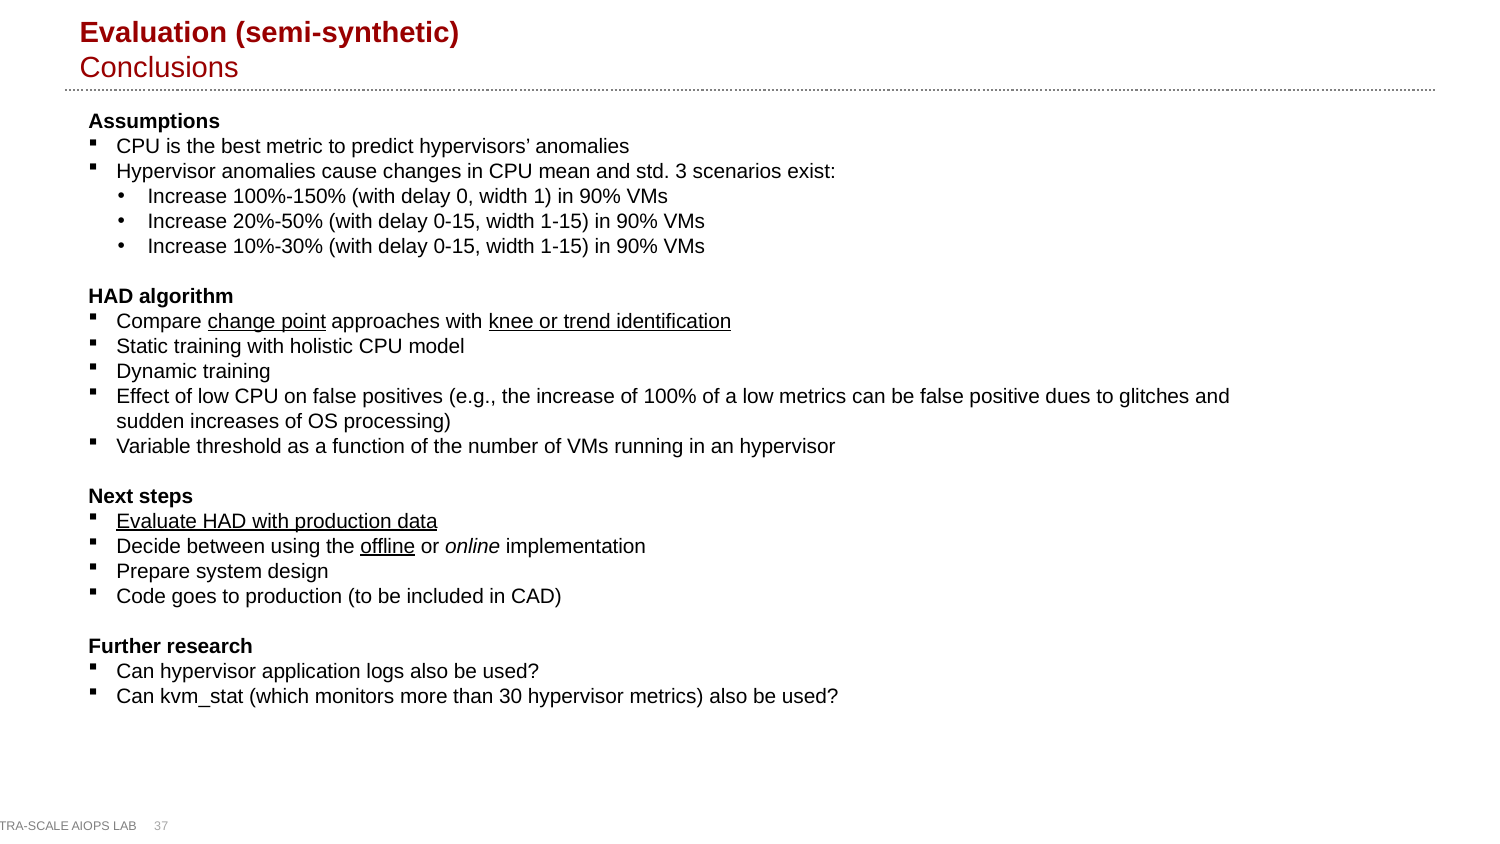

# Evaluation (semi-synthetic) Conclusions
Assumptions
CPU is the best metric to predict hypervisors’ anomalies
Hypervisor anomalies cause changes in CPU mean and std. 3 scenarios exist:
Increase 100%-150% (with delay 0, width 1) in 90% VMs
Increase 20%-50% (with delay 0-15, width 1-15) in 90% VMs
Increase 10%-30% (with delay 0-15, width 1-15) in 90% VMs

HAD algorithm
Compare change point approaches with knee or trend identification
Static training with holistic CPU model
Dynamic training
Effect of low CPU on false positives (e.g., the increase of 100% of a low metrics can be false positive dues to glitches and sudden increases of OS processing)
Variable threshold as a function of the number of VMs running in an hypervisor

Next steps
Evaluate HAD with production data
Decide between using the offline or online implementation
Prepare system design
Code goes to production (to be included in CAD)

Further research
Can hypervisor application logs also be used?
Can kvm_stat (which monitors more than 30 hypervisor metrics) also be used?